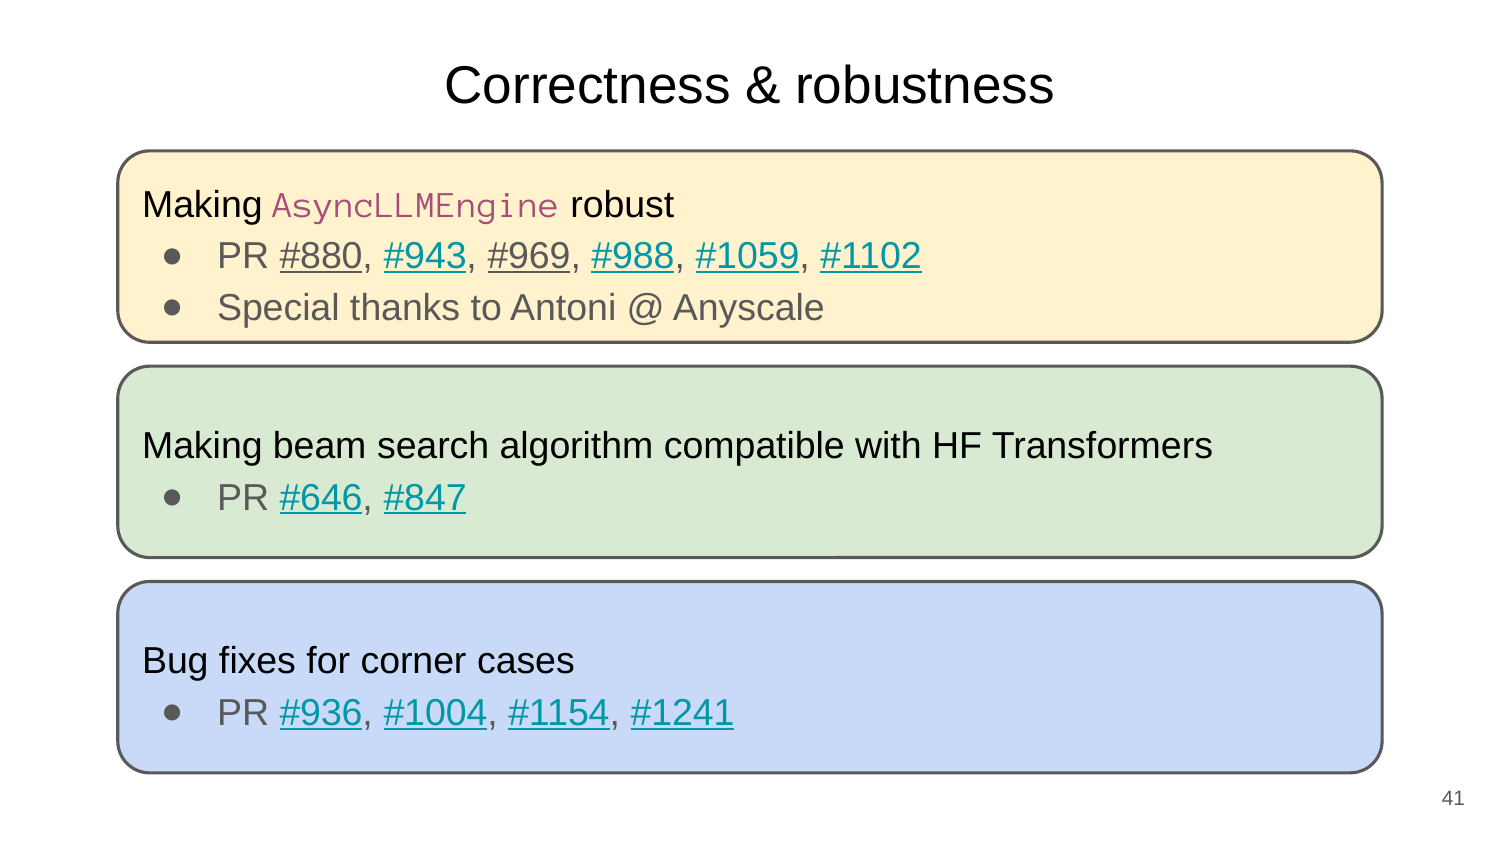

# Correctness & robustness
Making AsyncLLMEngine robust
PR #880, #943, #969, #988, #1059, #1102
Special thanks to Antoni @ Anyscale
Making beam search algorithm compatible with HF Transformers
PR #646, #847
Bug fixes for corner cases
PR #936, #1004, #1154, #1241
41